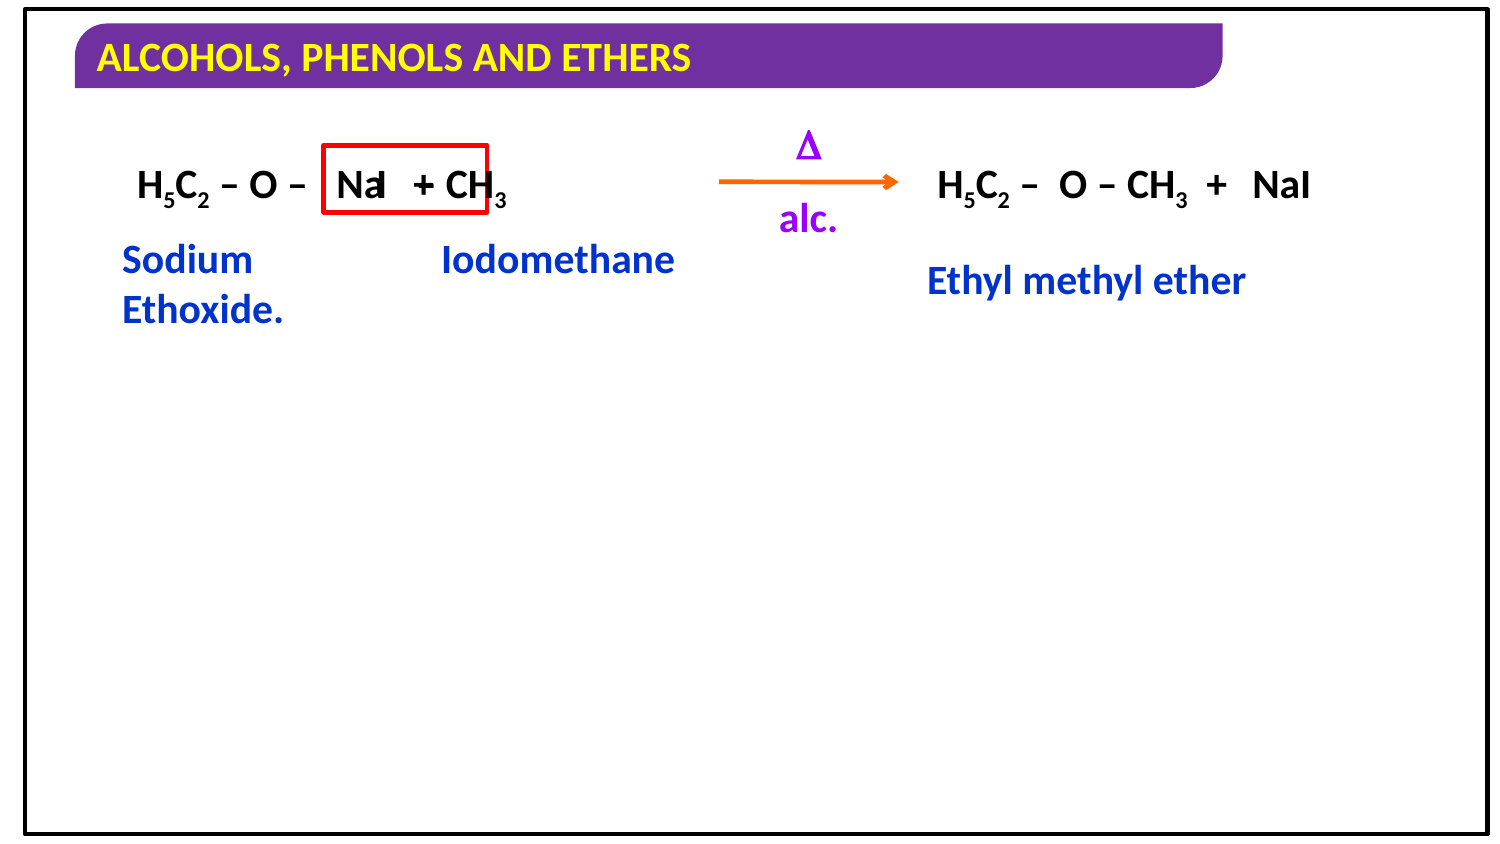

Δ

H5C2 – O –   Na
H5C2 –  O – CH3
+
NaI
+
I   – CH3
alc.
Sodium
Ethoxide.
Iodomethane
Ethyl methyl ether